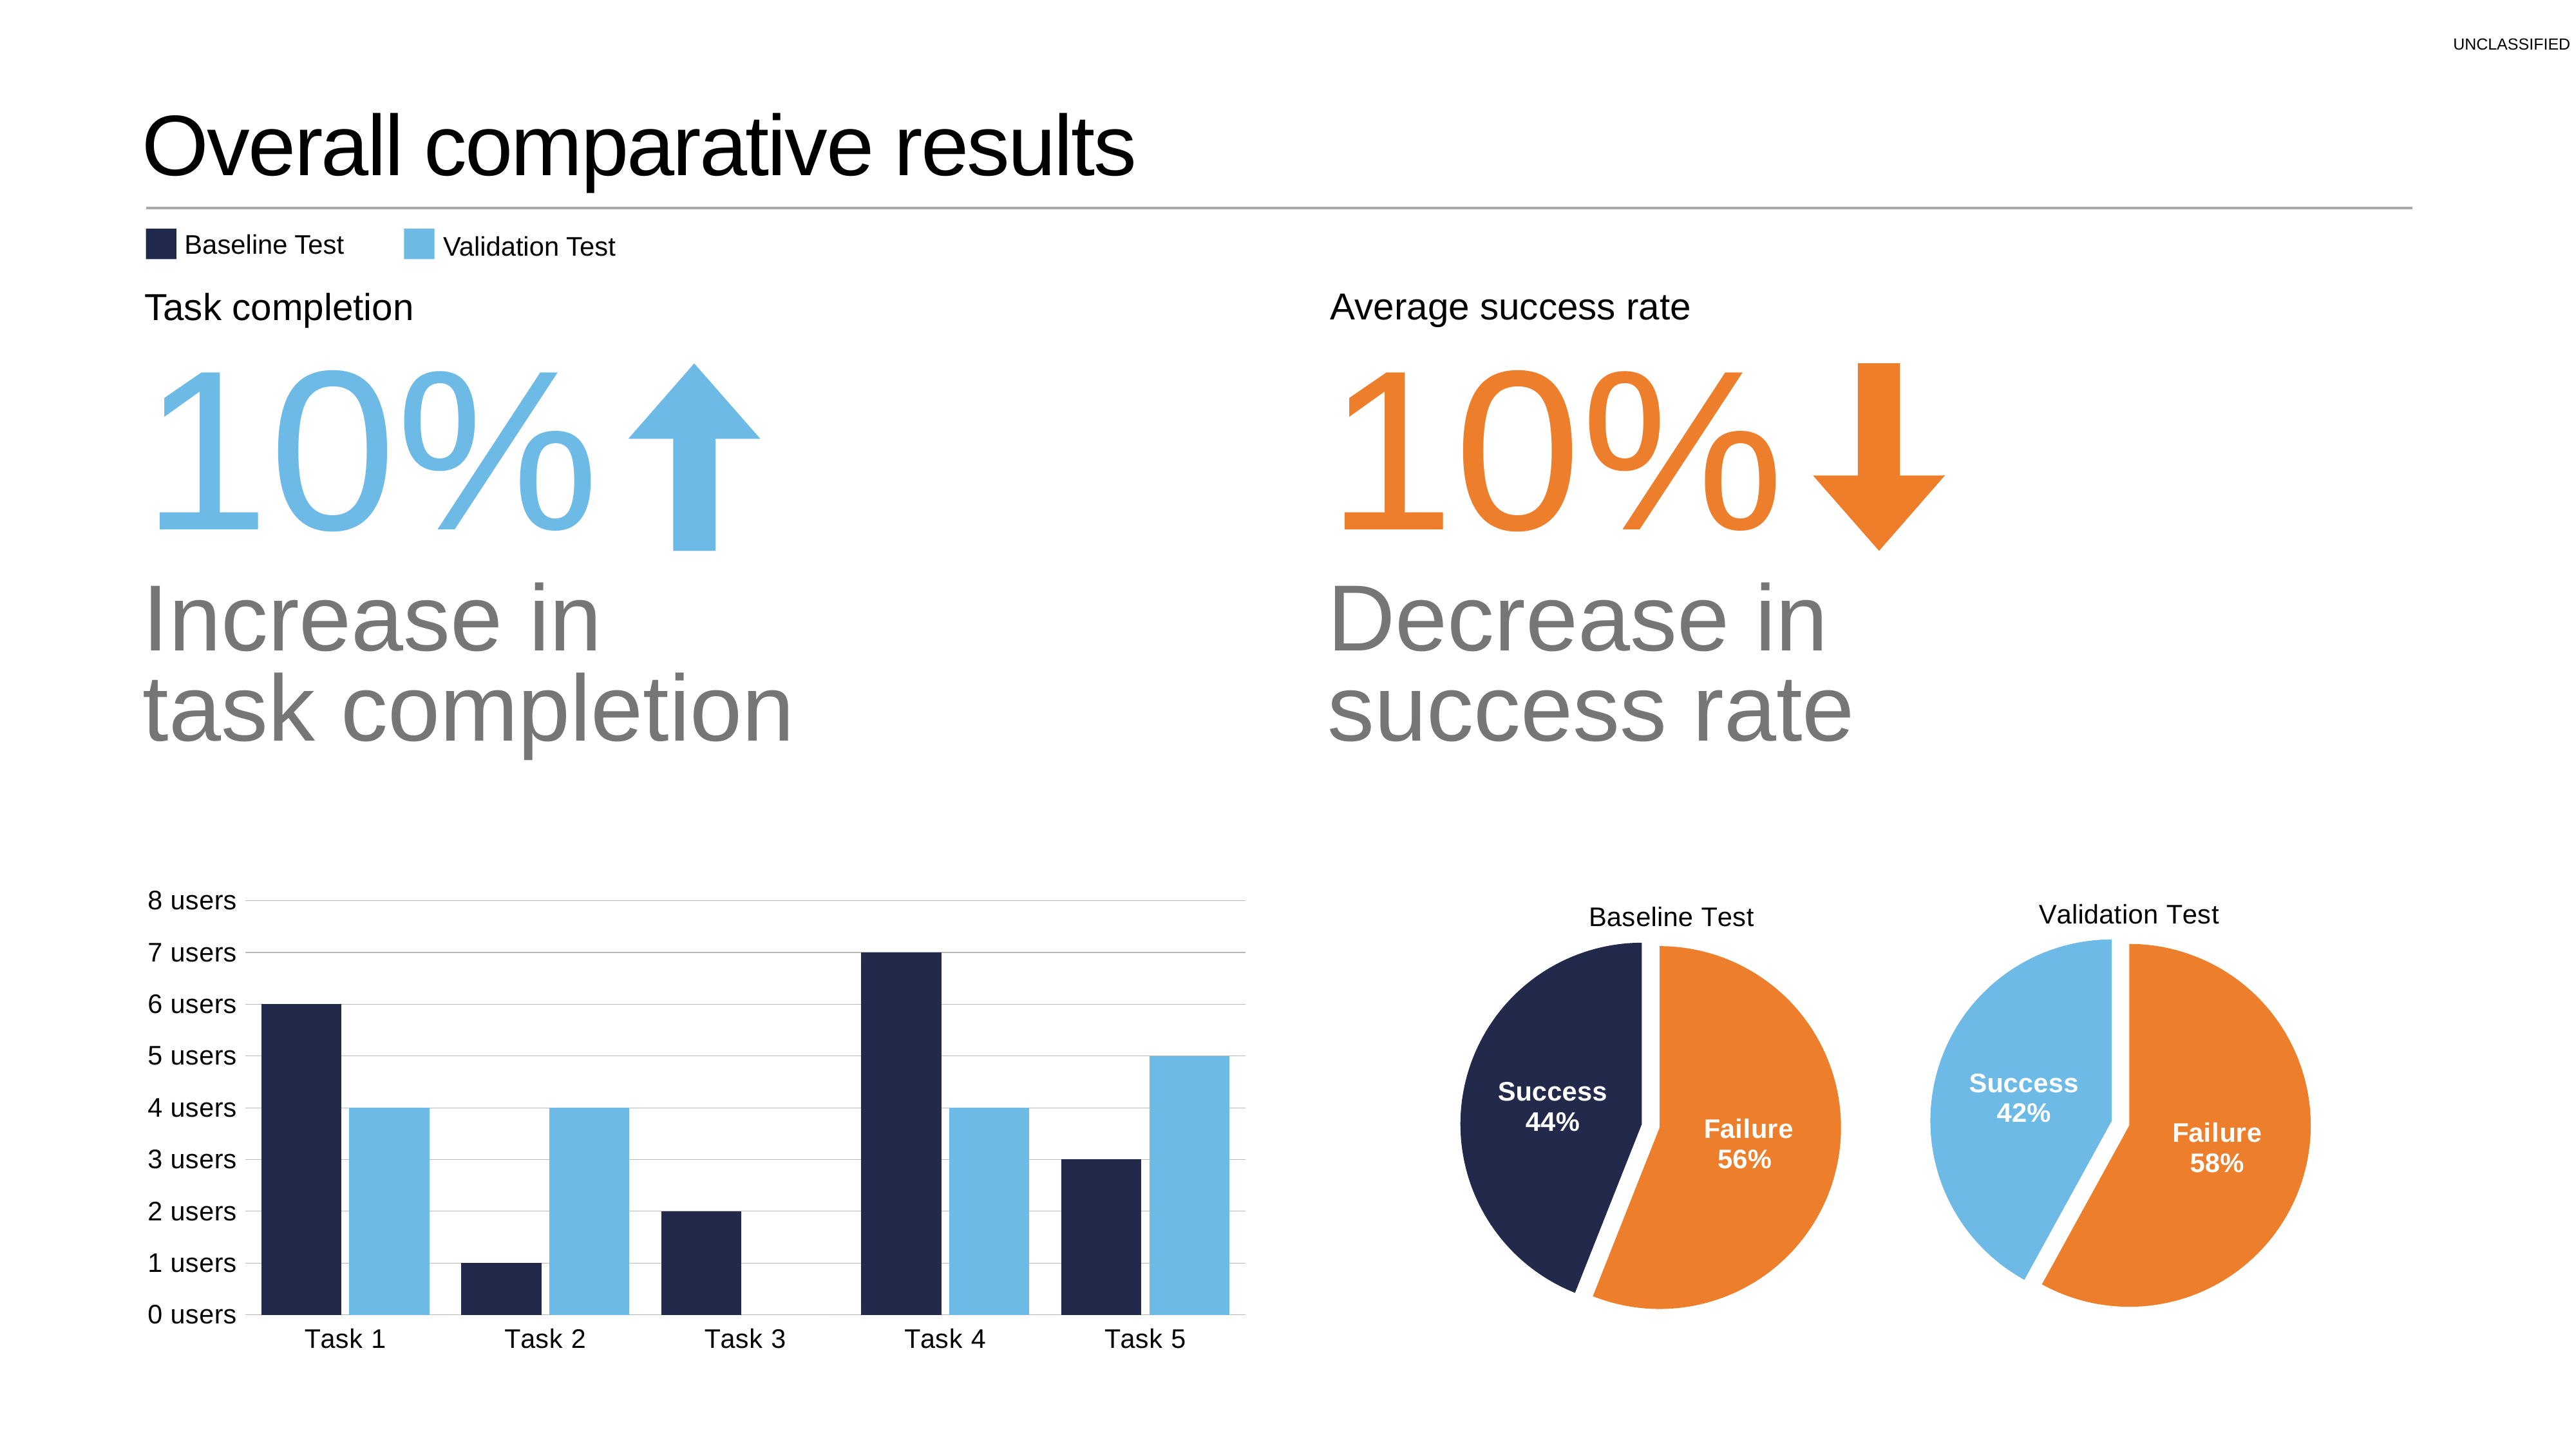

# Overall comparative results
Baseline Test

Validation Test
Average success rate
Task completion
10%
Increase in
task completion
10%
Decrease in
success rate

### Chart

| Category | Baseline | Validation 1 |
|---|---|---|
| Task 1 | 6.0 | 4.0 |
| Task 2 | 1.0 | 4.0 |
| Task 3 | 2.0 | 0.0 |
| Task 4 | 7.0 | 4.0 |
| Task 5 | 3.0 | 5.0 |

### Chart: Validation Test

| Category | Region 1 |
|---|---|
| Failure | 58.0 |
| Success | 42.0 |

### Chart: Baseline Test

| Category | Region 1 |
|---|---|
| Failure | 56.0 |
| Success | 44.0 |